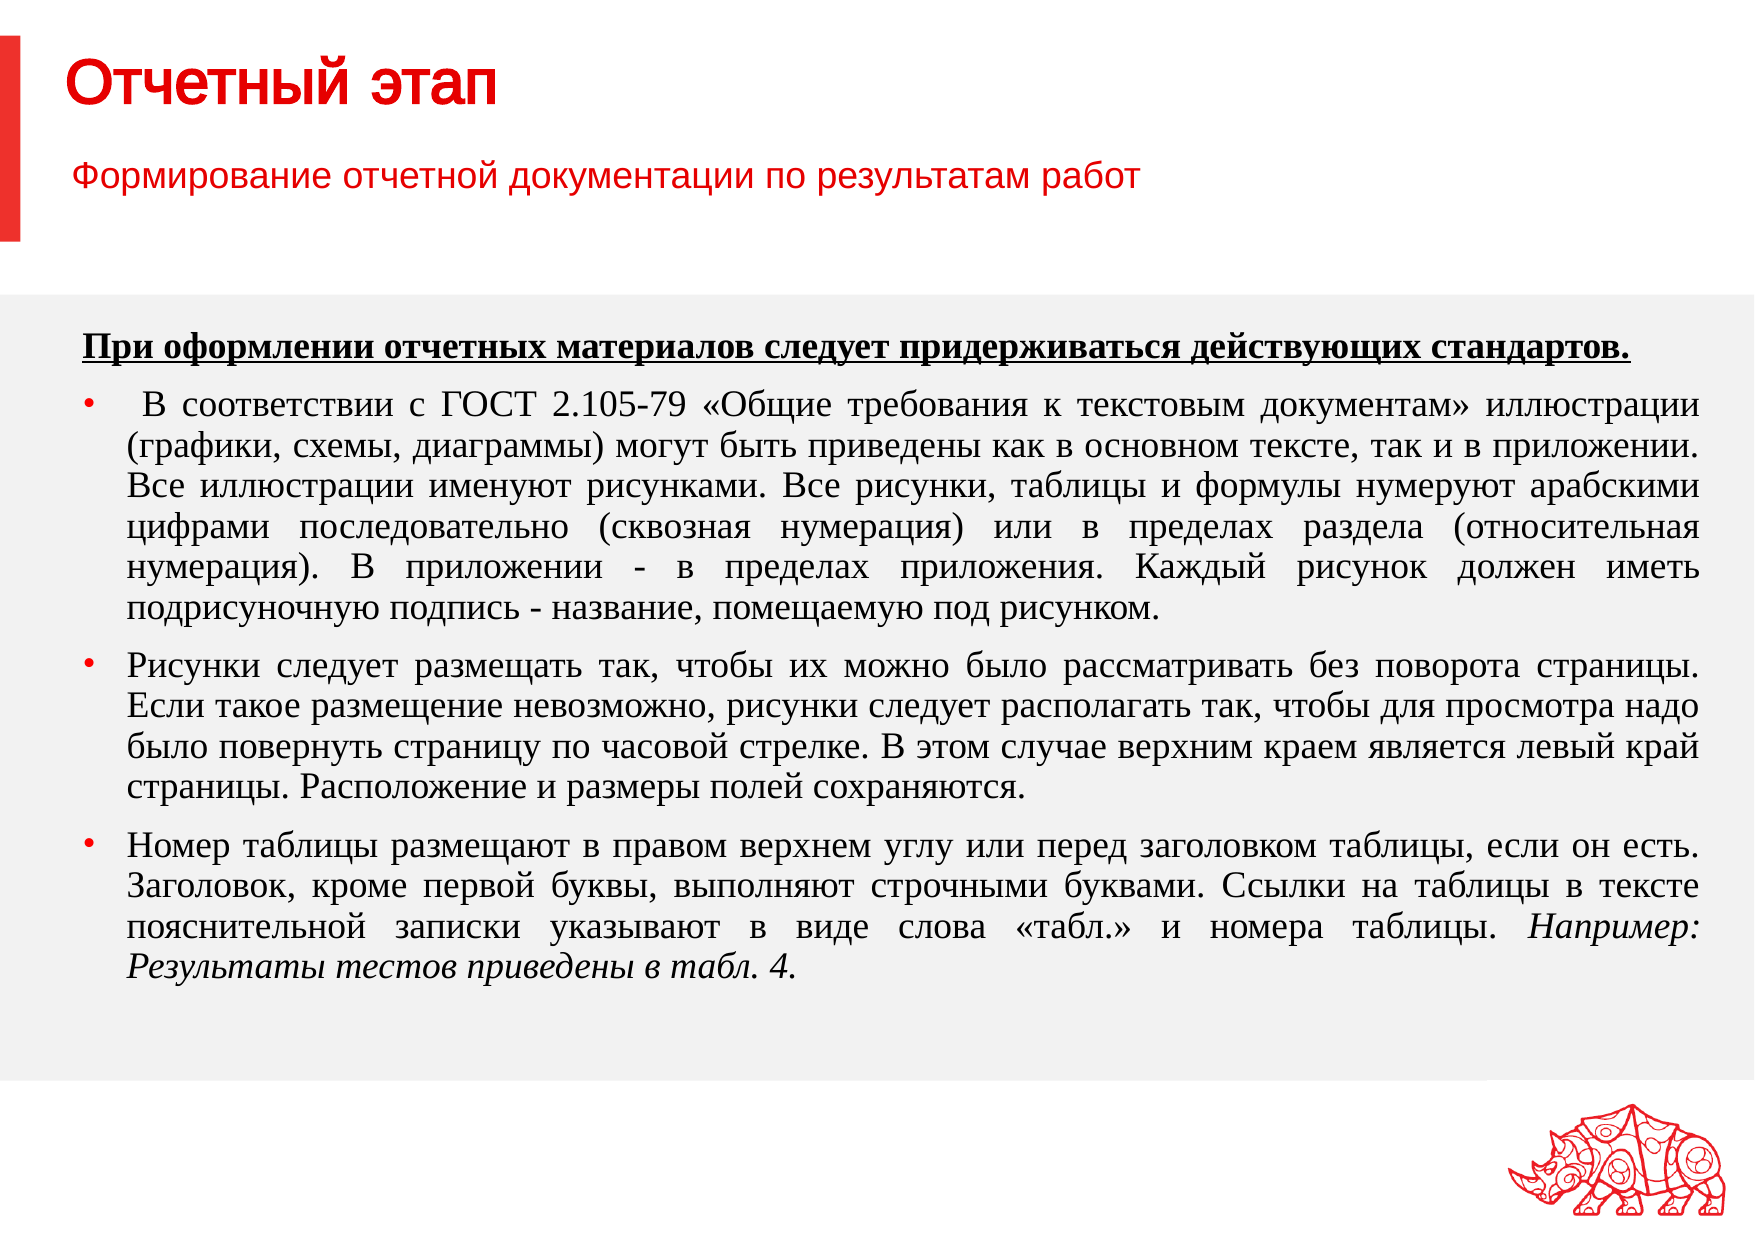

# Отчетный этап

Формирование отчетной документации по результатам работ

При оформлении отчетных материалов следует придерживаться действующих стандартов.
 В соответствии с ГОСТ 2.105-79 «Общие требования к текстовым документам» иллюстрации (графики, схемы, диаграммы) могут быть приведены как в основном тексте, так и в приложении. Все иллюстрации именуют рисунками. Все рисунки, таблицы и формулы нумеруют арабскими цифрами последовательно (сквозная нумерация) или в пределах раздела (относительная нумерация). В приложении - в пределах приложения. Каждый рисунок должен иметь подрисуночную подпись - название, помещаемую под рисунком.
Рисунки следует размещать так, чтобы их можно было рассматривать без поворота страницы. Если такое размещение невозможно, рисунки следует располагать так, чтобы для просмотра надо было повернуть страницу по часовой стрелке. В этом случае верхним краем является левый край страницы. Расположение и размеры полей сохраняются.
Номер таблицы размещают в правом верхнем углу или перед заголовком таблицы, если он есть. Заголовок, кроме первой буквы, выполняют строчными буквами. Ссылки на таблицы в тексте пояснительной записки указывают в виде слова «табл.» и номера таблицы. Например: Результаты тестов приведены в табл. 4.